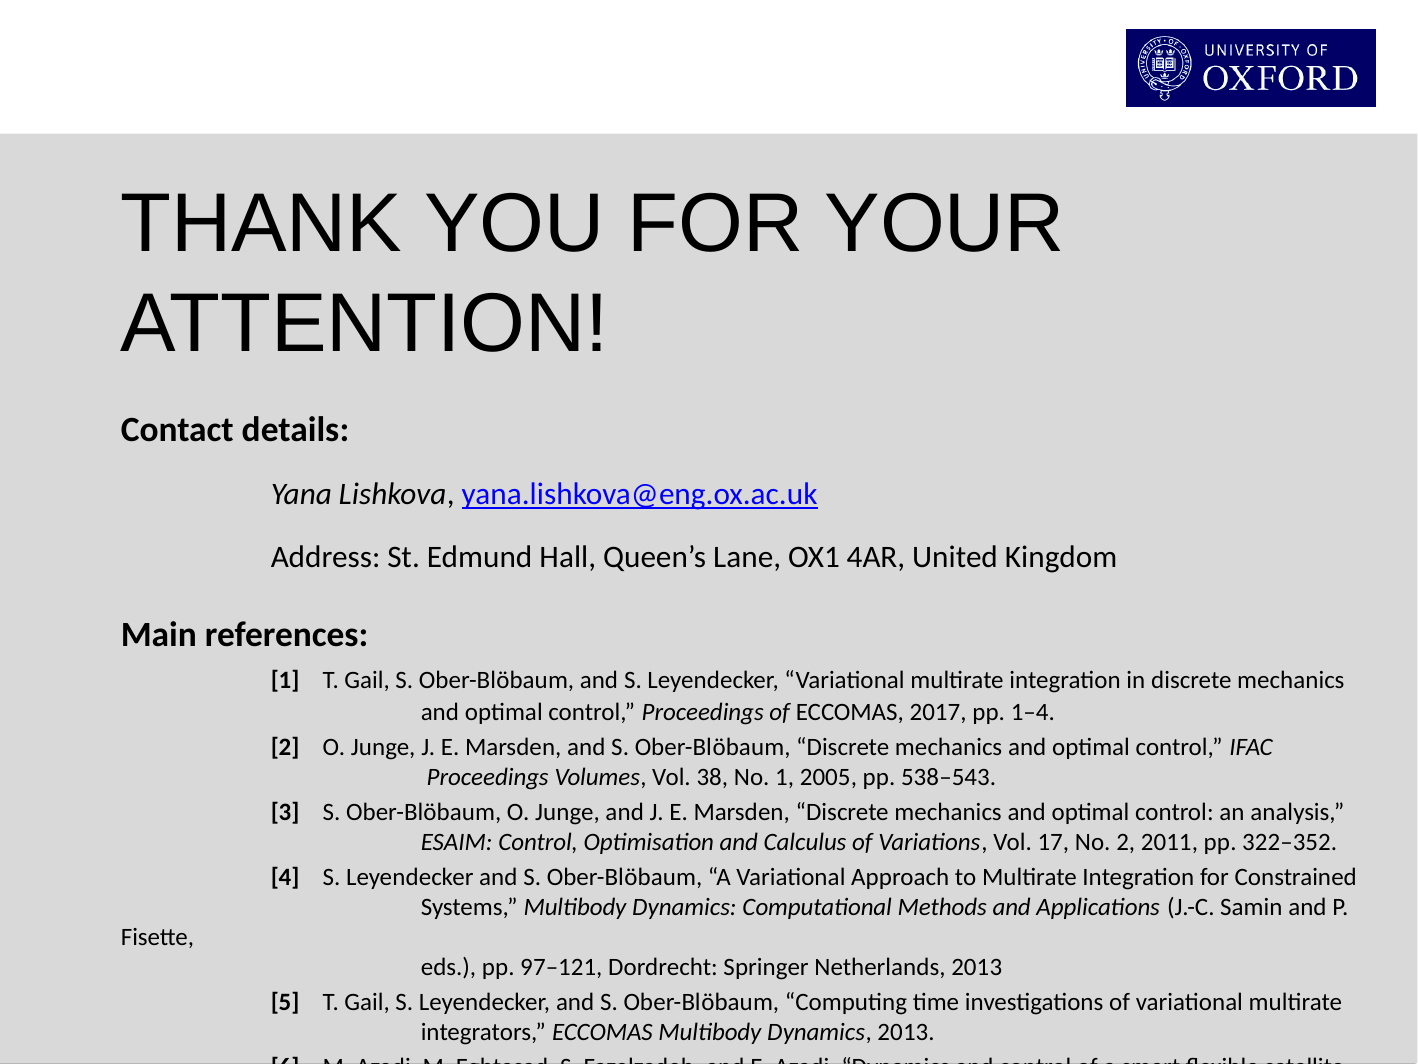

THANK YOU FOR YOUR ATTENTION!

Contact details:
	Yana Lishkova, yana.lishkova@eng.ox.ac.uk
	Address: St. Edmund Hall, Queen’s Lane, OX1 4AR, United Kingdom

Main references:
	[1]    T. Gail, S. Ober-Blöbaum, and S. Leyendecker, “Variational multirate integration in discrete mechanics
		and optimal control,” Proceedings of ECCOMAS, 2017, pp. 1–4.
	[2]    O. Junge, J. E. Marsden, and S. Ober-Blöbaum, “Discrete mechanics and optimal control,” IFAC
		 Proceedings Volumes, Vol. 38, No. 1, 2005, pp. 538–543.
	[3]    S. Ober-Blöbaum, O. Junge, and J. E. Marsden, “Discrete mechanics and optimal control: an analysis,”
		ESAIM: Control, Optimisation and Calculus of Variations, Vol. 17, No. 2, 2011, pp. 322–352.
	[4]    S. Leyendecker and S. Ober-Blöbaum, “A Variational Approach to Multirate Integration for Constrained
		Systems,” Multibody Dynamics: Computational Methods and Applications (J.-C. Samin and P. Fisette,
		eds.), pp. 97–121, Dordrecht: Springer Netherlands, 2013
	[5]    T. Gail, S. Leyendecker, and S. Ober-Blöbaum, “Computing time investigations of variational multirate
		integrators,” ECCOMAS Multibody Dynamics, 2013.
 	[6]    M. Azadi, M. Eghtesad, S. Fazelzadeh, and E. Azadi, “Dynamics and control of a smart flexible satellite
		moving in an orbit,” Multibody System Dynamics, Vol. 35, No. 1, 2015, pp. 1–23.
	[7]    J. L. Junkins and Y. Kim, Introduction to dynamics and control of flexible structures. American Institute
		of Aeronautics and Astronautics, 1993.